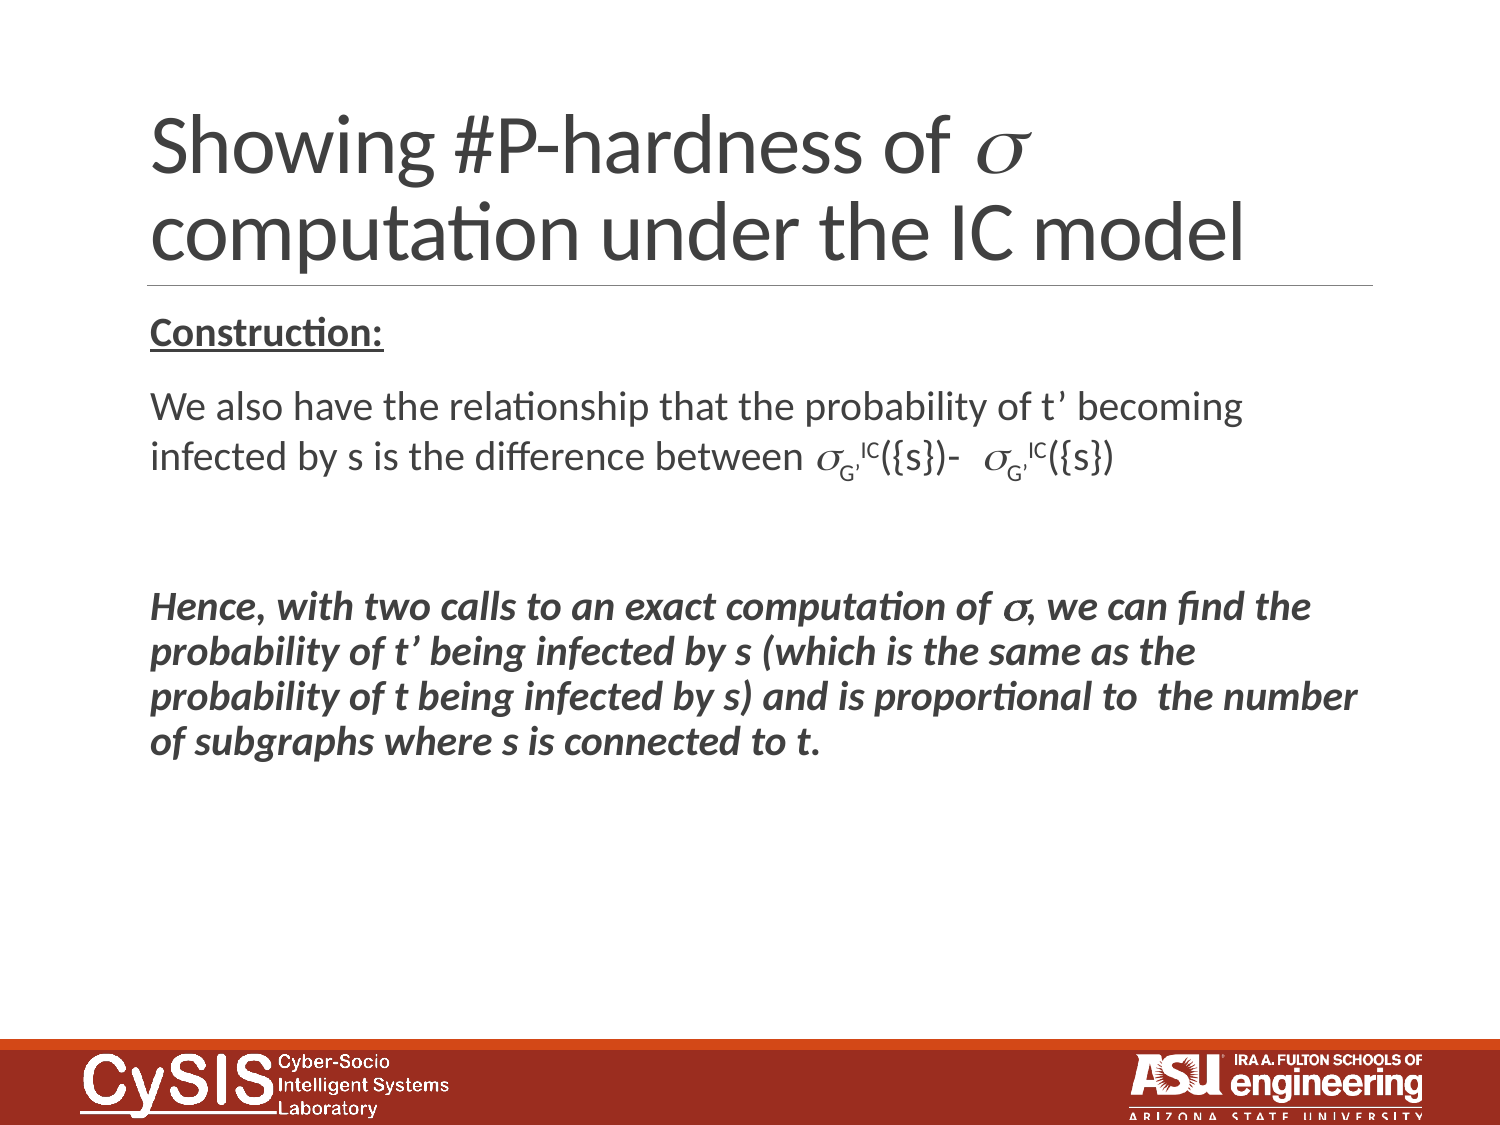

# Showing #P-hardness of σ computation under the IC model
Construction:
We also have the relationship that the probability of t’ becoming infected by s is the difference between σG’IC({s})- σG’IC({s})

Hence, with two calls to an exact computation of σ, we can find the probability of t’ being infected by s (which is the same as the probability of t being infected by s) and is proportional to  the number of subgraphs where s is connected to t.